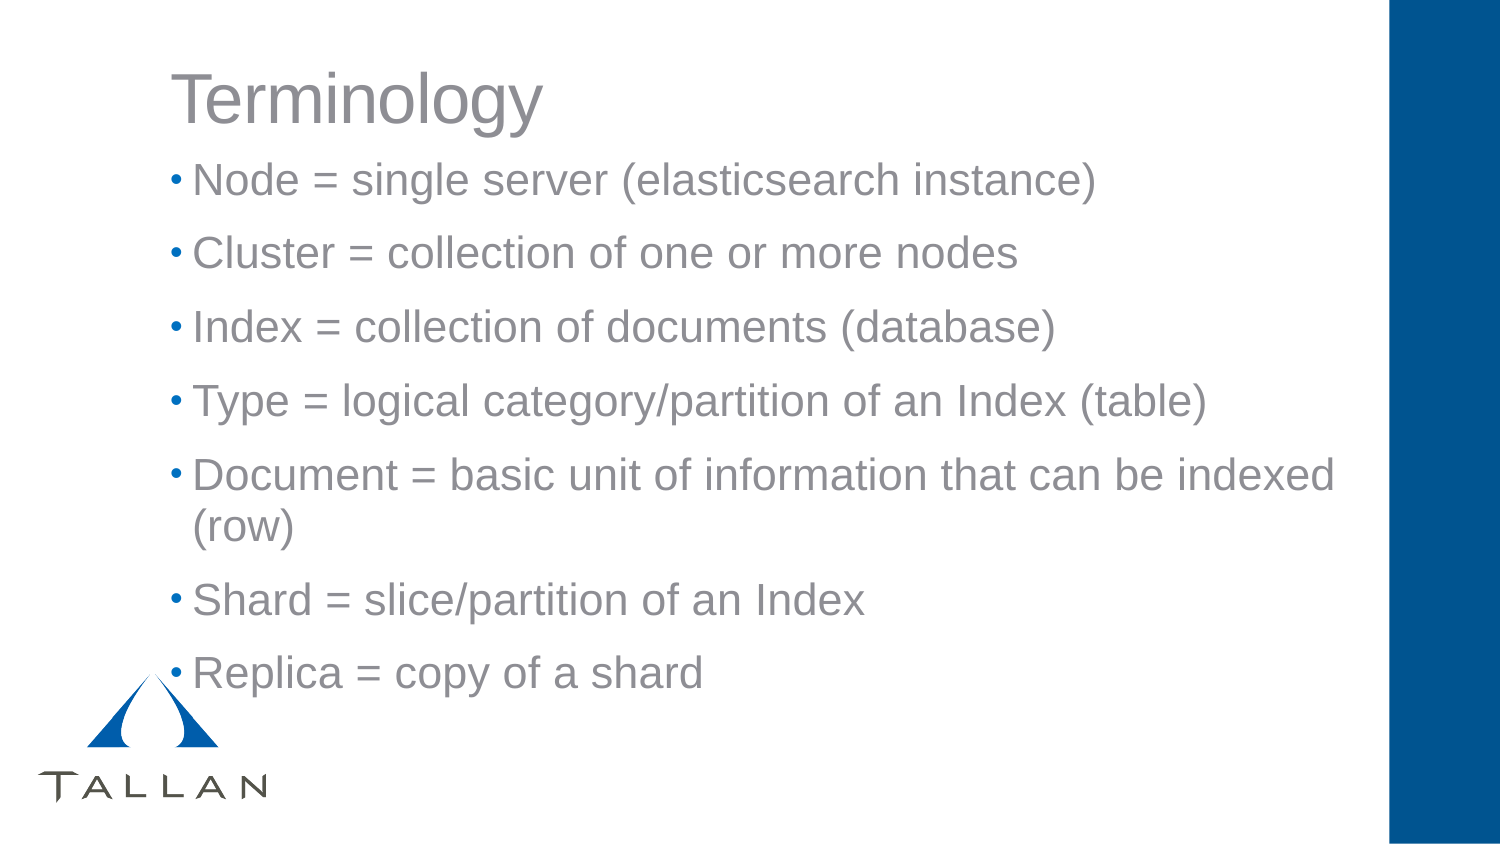

# Terminology
Node = single server (elasticsearch instance)
Cluster = collection of one or more nodes
Index = collection of documents (database)
Type = logical category/partition of an Index (table)
Document = basic unit of information that can be indexed (row)
Shard = slice/partition of an Index
Replica = copy of a shard